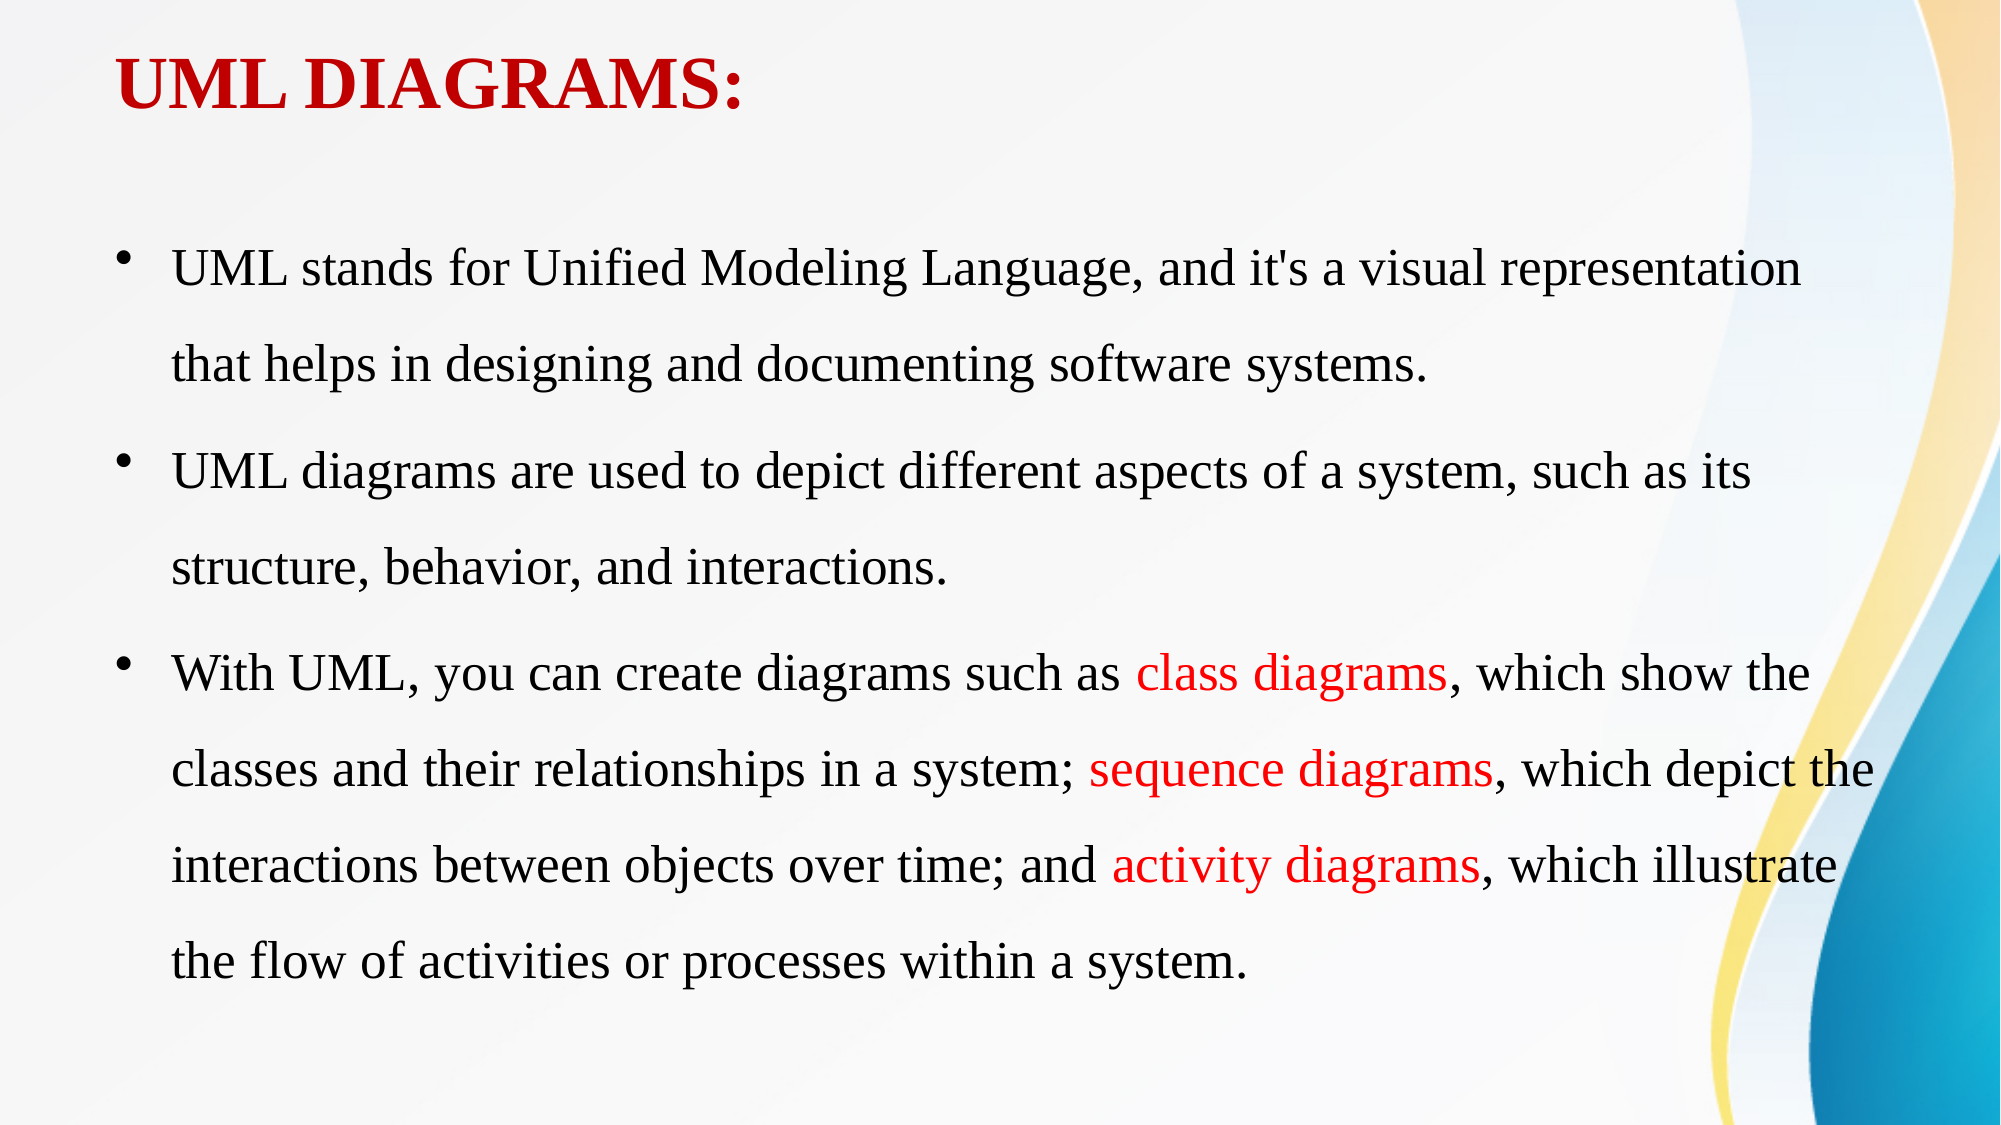

# UML DIAGRAMS:
UML stands for Unified Modeling Language, and it's a visual representation that helps in designing and documenting software systems.
UML diagrams are used to depict different aspects of a system, such as its structure, behavior, and interactions.
With UML, you can create diagrams such as class diagrams, which show the classes and their relationships in a system; sequence diagrams, which depict the interactions between objects over time; and activity diagrams, which illustrate the flow of activities or processes within a system.